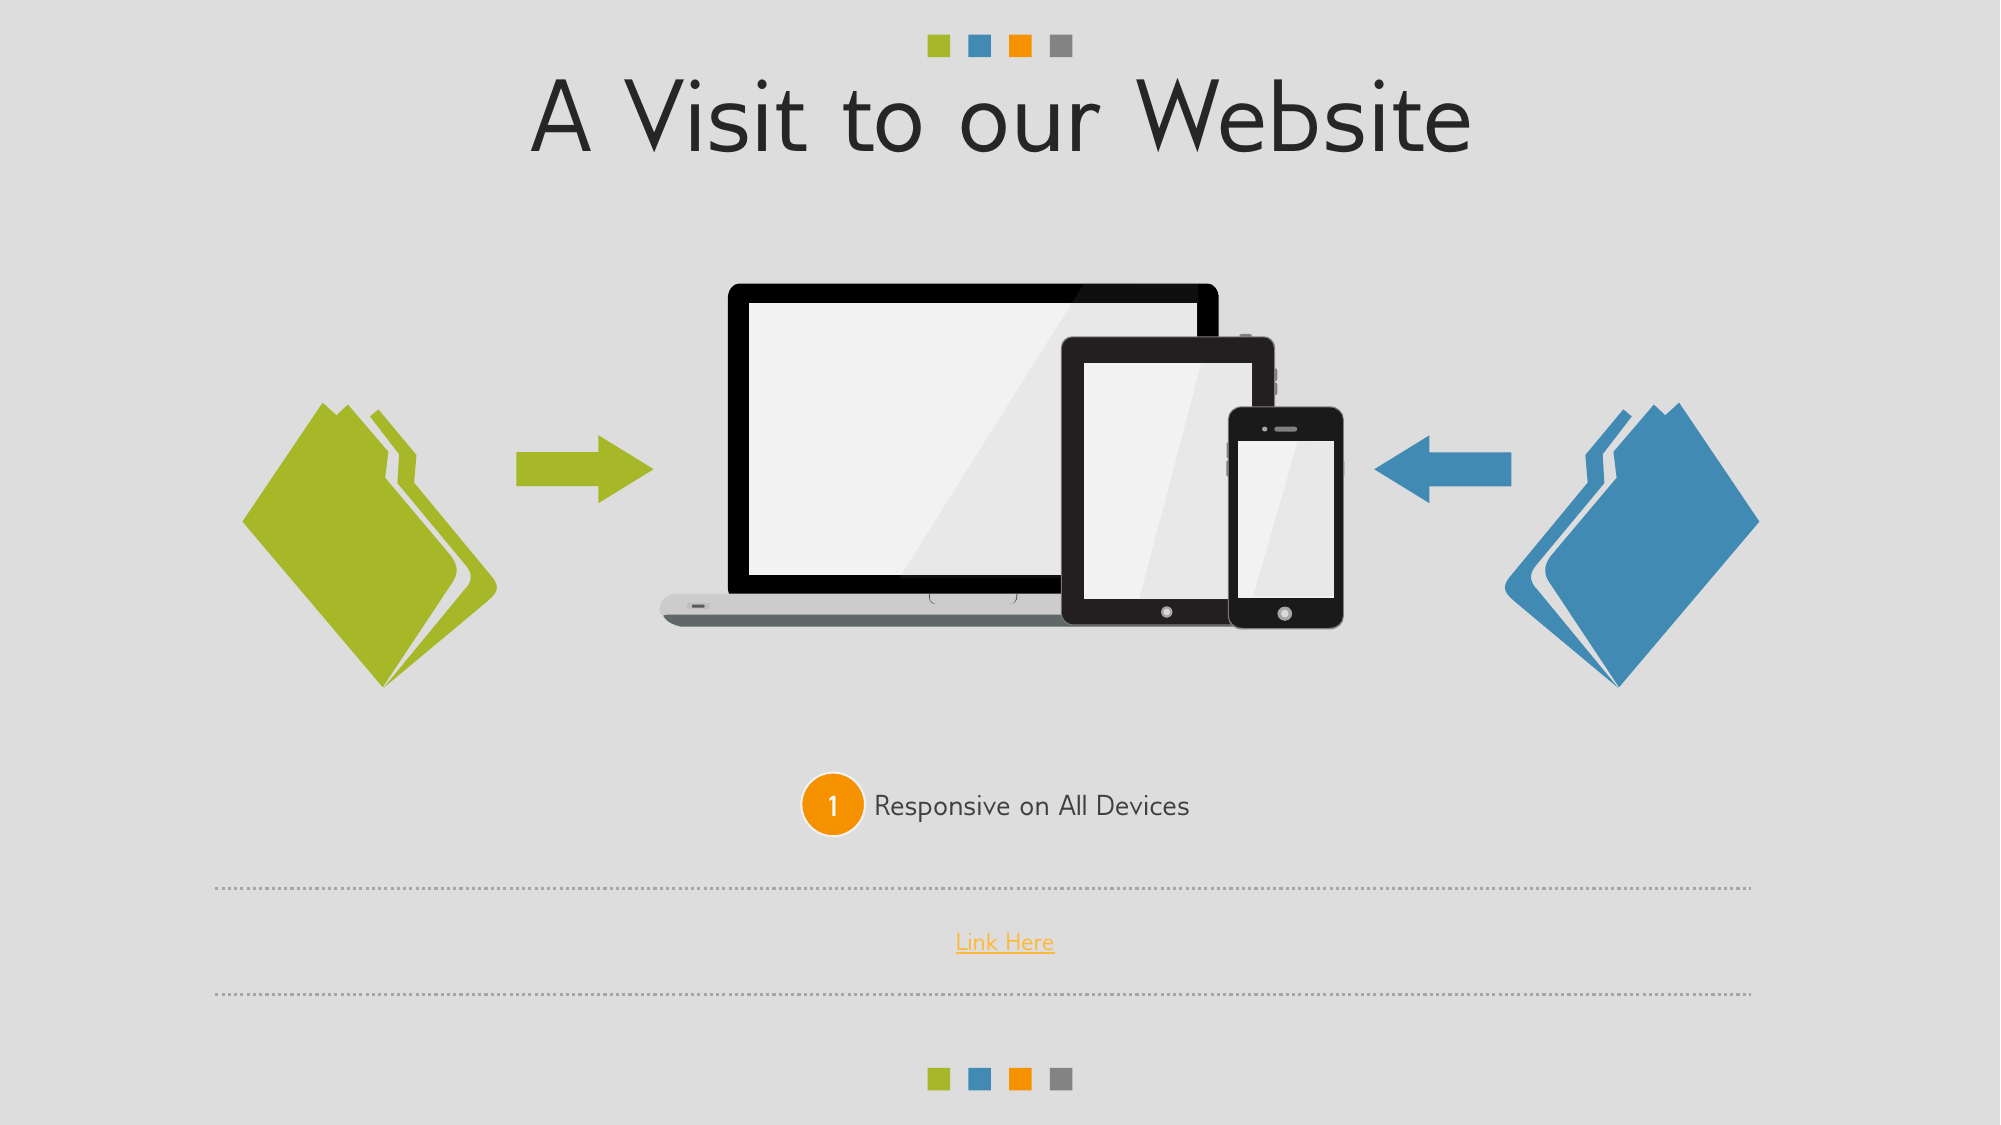

A Visit to our Website

1
Responsive on All Devices

Link Here